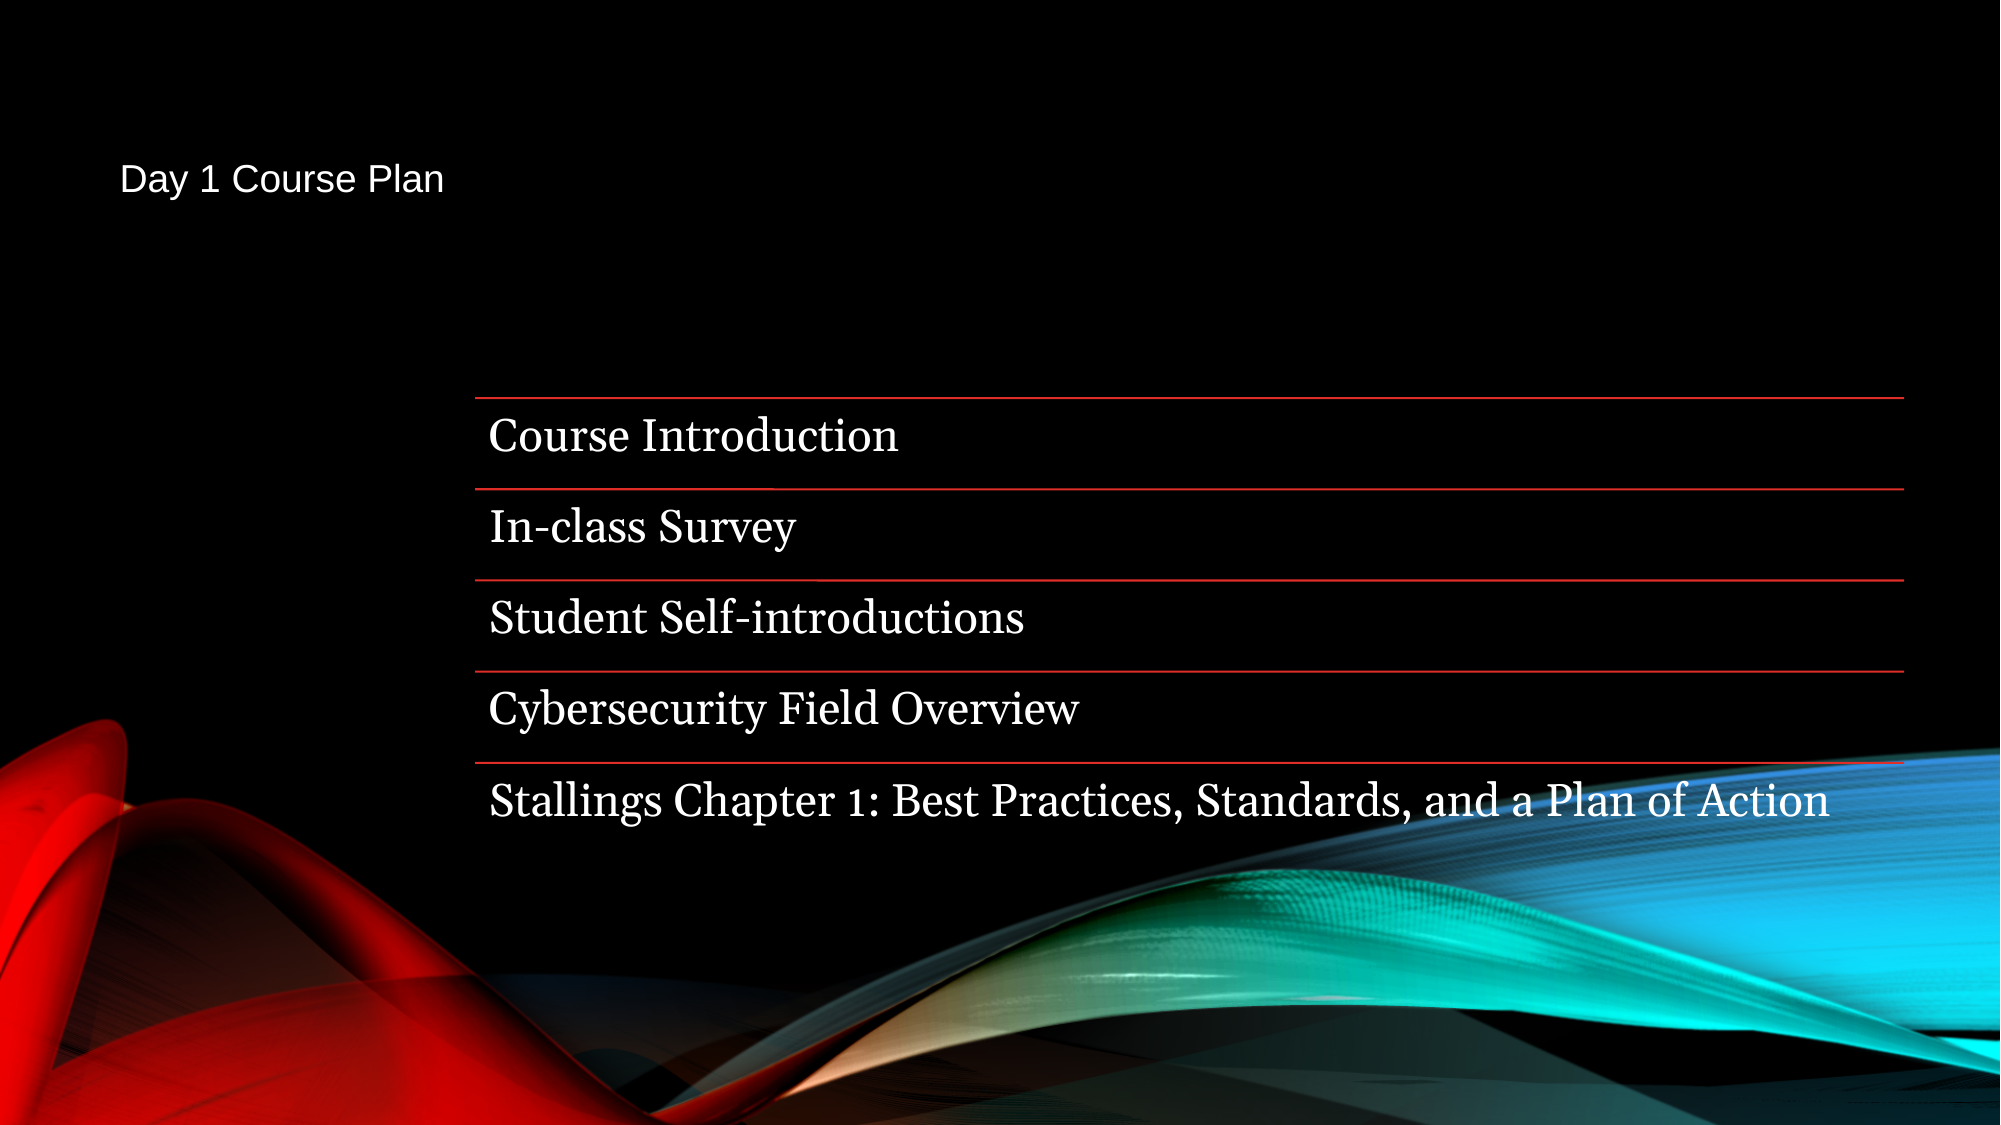

# Day 1 Course Plan
Course Introduction
In-class Survey
Student Self-introductions
Cybersecurity Field Overview
Stallings Chapter 1: Best Practices, Standards, and a Plan of Action